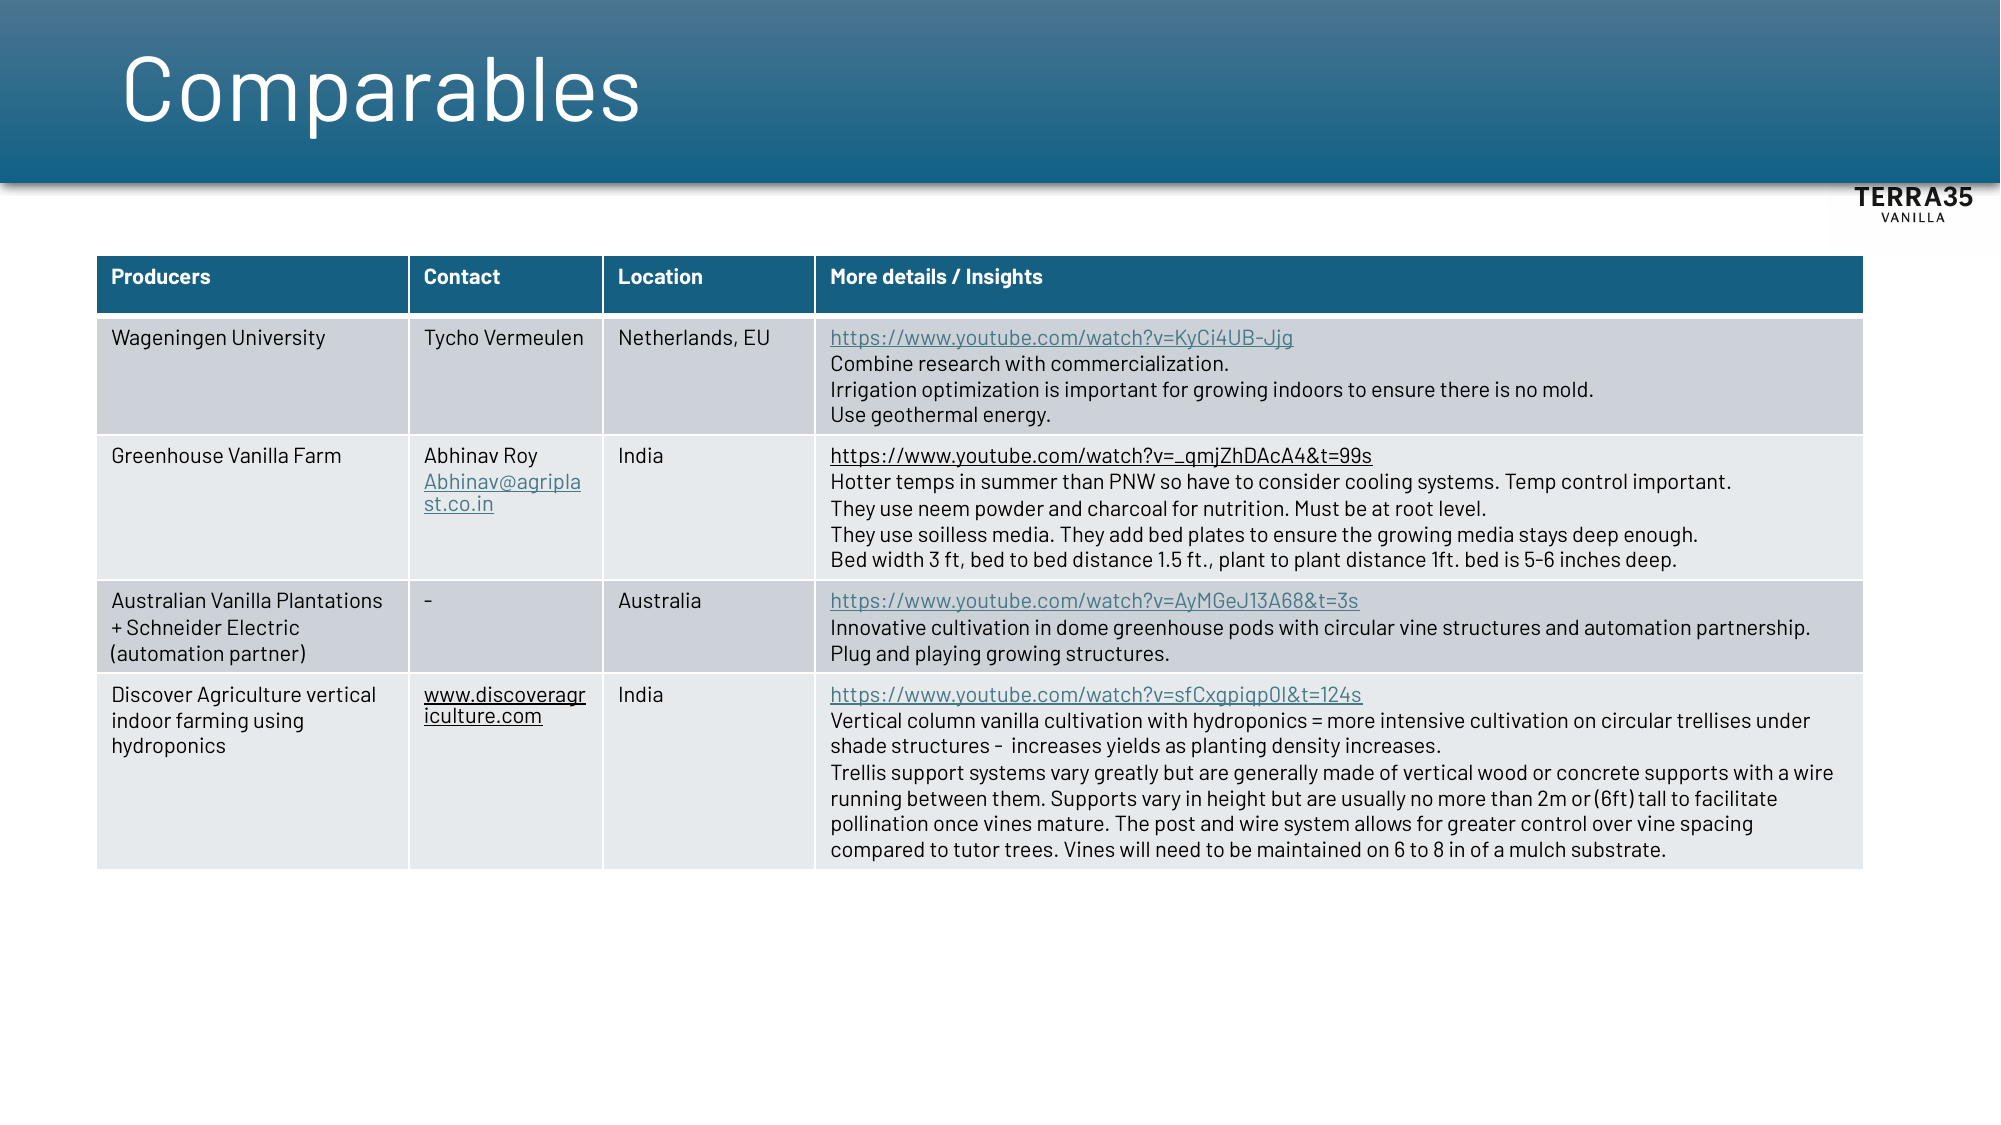

# Comparables
| Producers | Contact | Location | More details / Insights |
| --- | --- | --- | --- |
| Wageningen University | Tycho Vermeulen | Netherlands, EU | https://www.youtube.com/watch?v=KyCi4UB-Jjg Combine research with commercialization. Irrigation optimization is important for growing indoors to ensure there is no mold. Use geothermal energy. |
| Greenhouse Vanilla Farm | Abhinav Roy Abhinav@agriplast.co.in | India | https://www.youtube.com/watch?v=\_qmjZhDAcA4&t=99s Hotter temps in summer than PNW so have to consider cooling systems. Temp control important. They use neem powder and charcoal for nutrition. Must be at root level. They use soilless media. They add bed plates to ensure the growing media stays deep enough. Bed width 3 ft, bed to bed distance 1.5 ft., plant to plant distance 1ft. bed is 5-6 inches deep. |
| Australian Vanilla Plantations + Schneider Electric (automation partner) | - | Australia | https://www.youtube.com/watch?v=AyMGeJ13A68&t=3s Innovative cultivation in dome greenhouse pods with circular vine structures and automation partnership. Plug and playing growing structures. |
| Discover Agriculture vertical indoor farming using hydroponics | www.discoveragriculture.com | India | https://www.youtube.com/watch?v=sfCxgpiqp0I&t=124s Vertical column vanilla cultivation with hydroponics = more intensive cultivation on circular trellises under shade structures - increases yields as planting density increases. Trellis support systems vary greatly but are generally made of vertical wood or concrete supports with a wire running between them. Supports vary in height but are usually no more than 2m or (6ft) tall to facilitate pollination once vines mature. The post and wire system allows for greater control over vine spacing compared to tutor trees. Vines will need to be maintained on 6 to 8 in of a mulch substrate. |